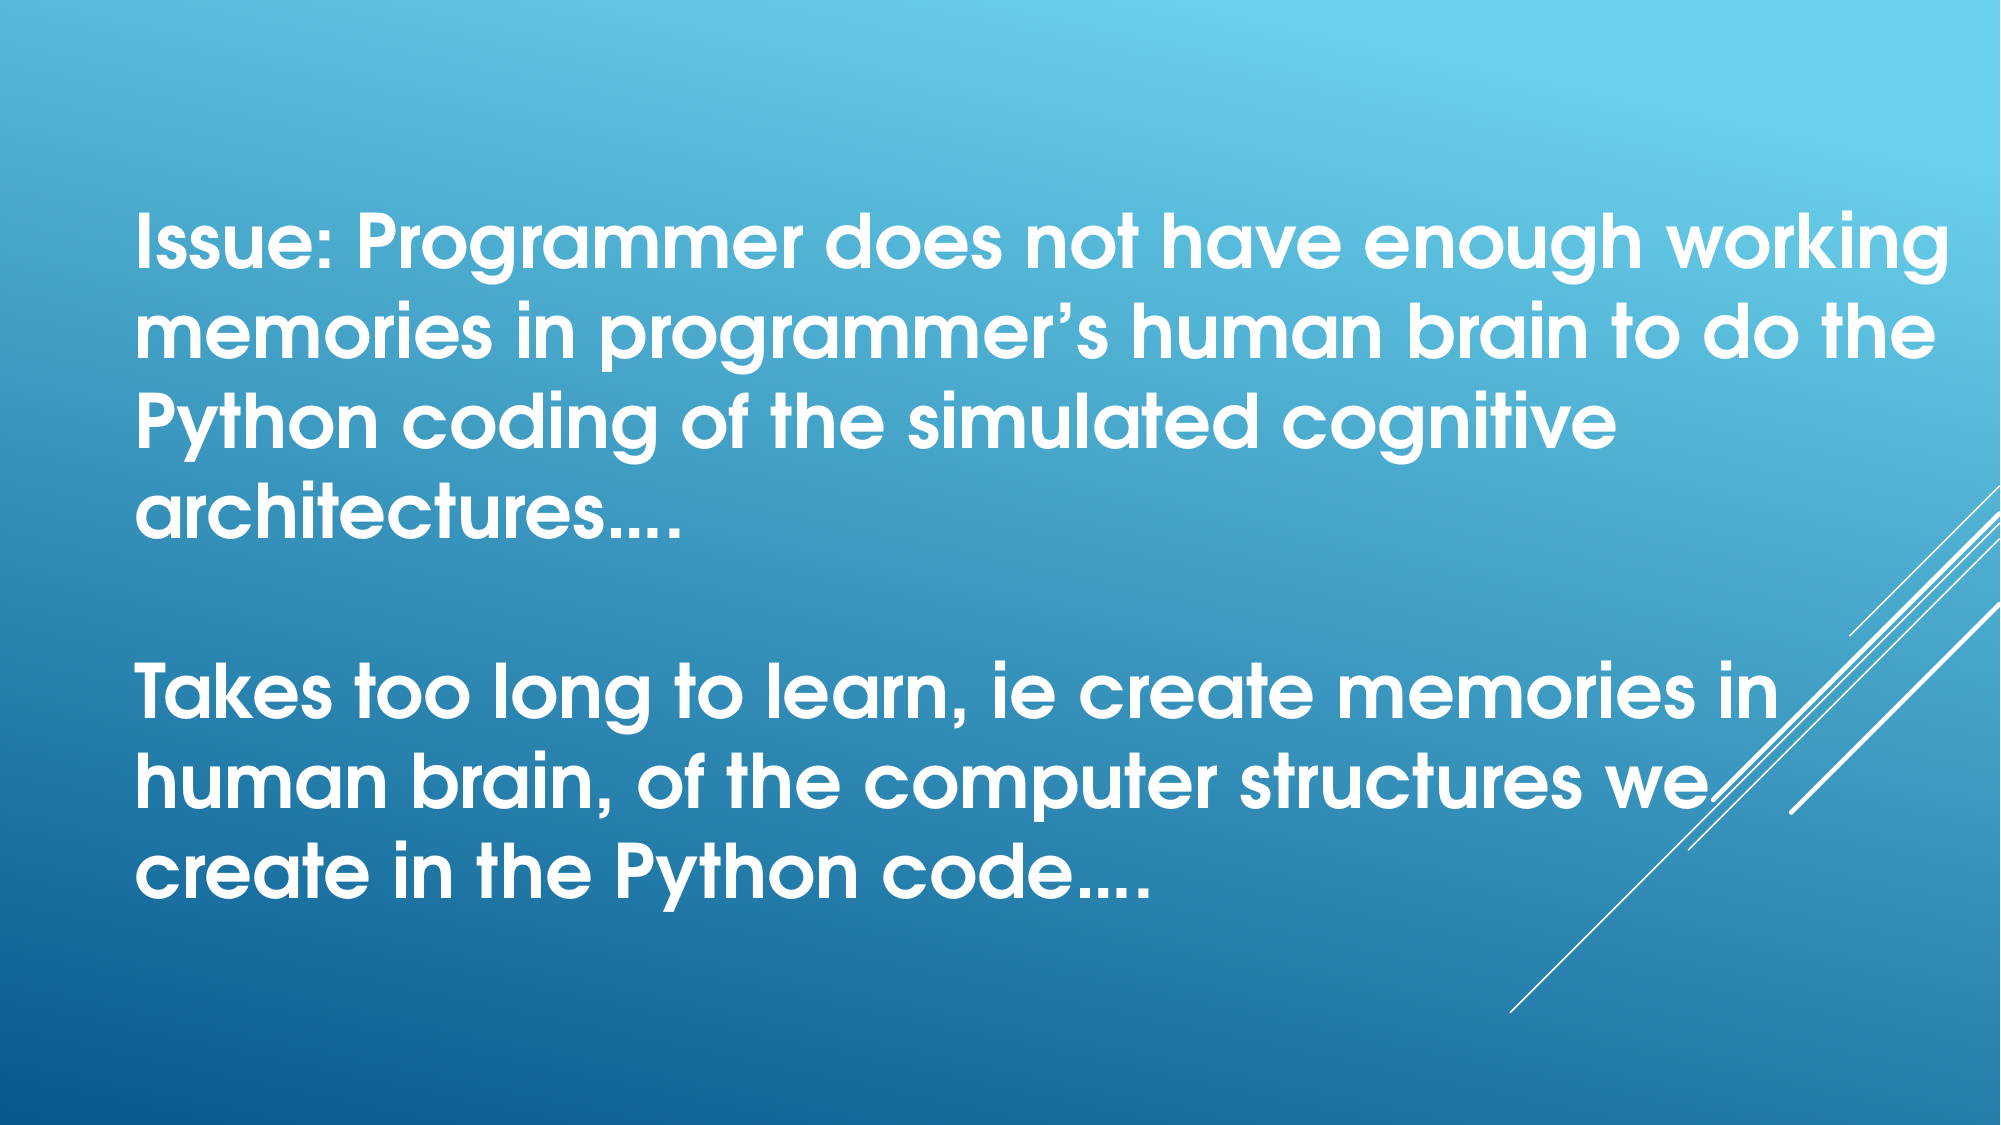

Issue: Programmer does not have enough working memories in programmer’s human brain to do the Python coding of the simulated cognitive architectures….

Takes too long to learn, ie create memories in  human brain, of the computer structures we create in the Python code….